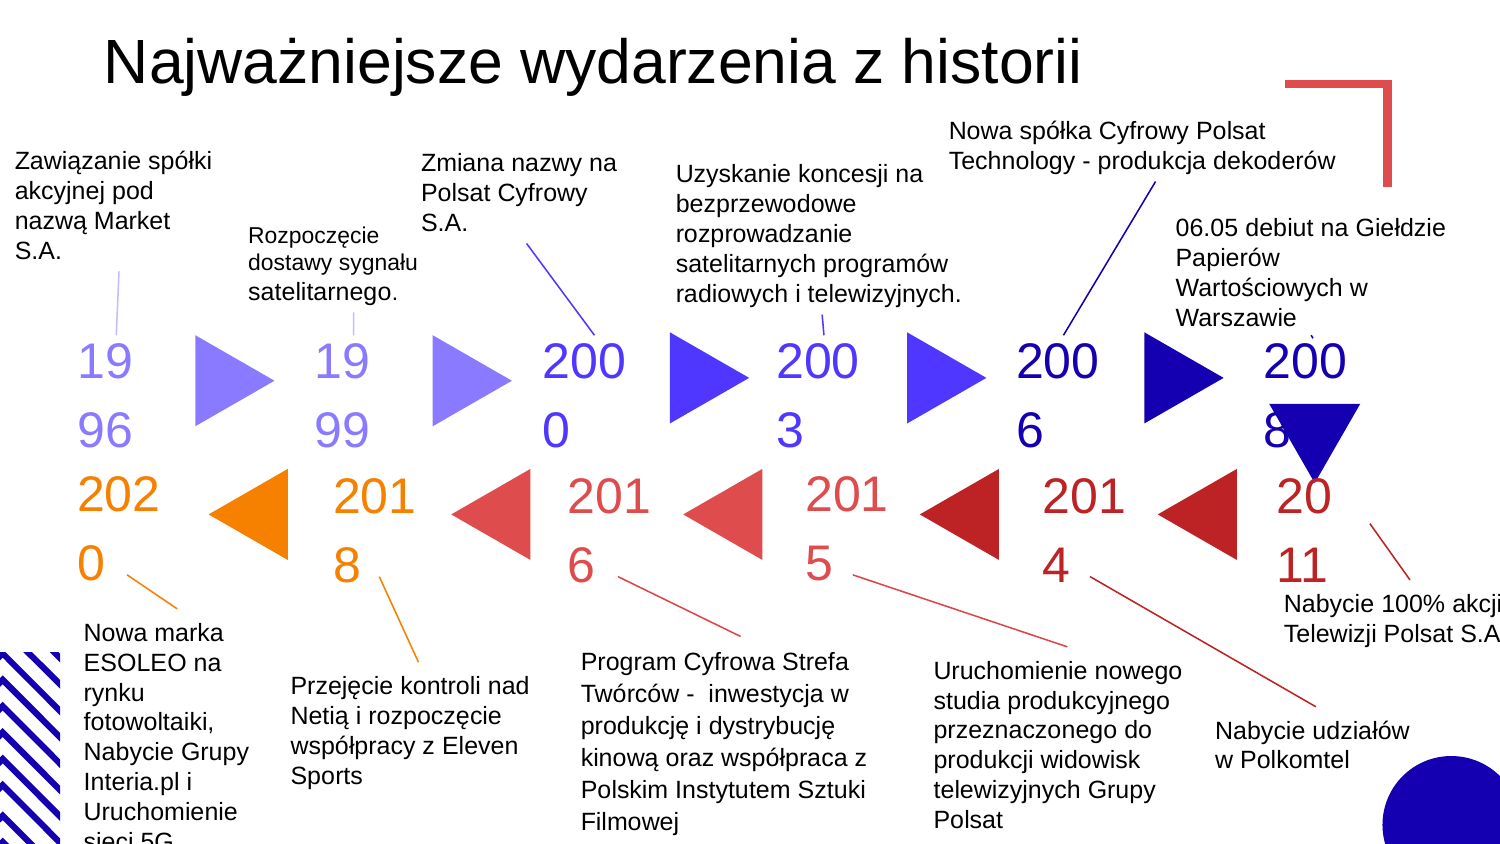

# Najważniejsze wydarzenia z historii
Nowa spółka Cyfrowy Polsat Technology - produkcja dekoderów
Zawiązanie spółki akcyjnej pod nazwą Market S.A.
Zmiana nazwy na Polsat Cyfrowy S.A.
Uzyskanie koncesji na bezprzewodowe rozprowadzanie satelitarnych programów radiowych i telewizyjnych.
06.05 debiut na Giełdzie Papierów Wartościowych w Warszawie
Rozpoczęcie dostawy sygnału satelitarnego.

1996

1999

2000
2003
2006
2008

2020
2015

2018
2016
2014
2011
Nabycie 100% akcji Telewizji Polsat S.A.
Nowa marka ESOLEO na rynku fotowoltaiki, Nabycie Grupy Interia.pl i Uruchomienie sieci 5G
Program Cyfrowa Strefa Twórców -  inwestycja w produkcję i dystrybucję kinową oraz współpraca z Polskim Instytutem Sztuki Filmowej
Uruchomienie nowego studia produkcyjnego przeznaczonego do produkcji widowisk telewizyjnych Grupy Polsat
Przejęcie kontroli nad Netią i rozpoczęcie współpracy z Eleven Sports
Nabycie udziałów w Polkomtel